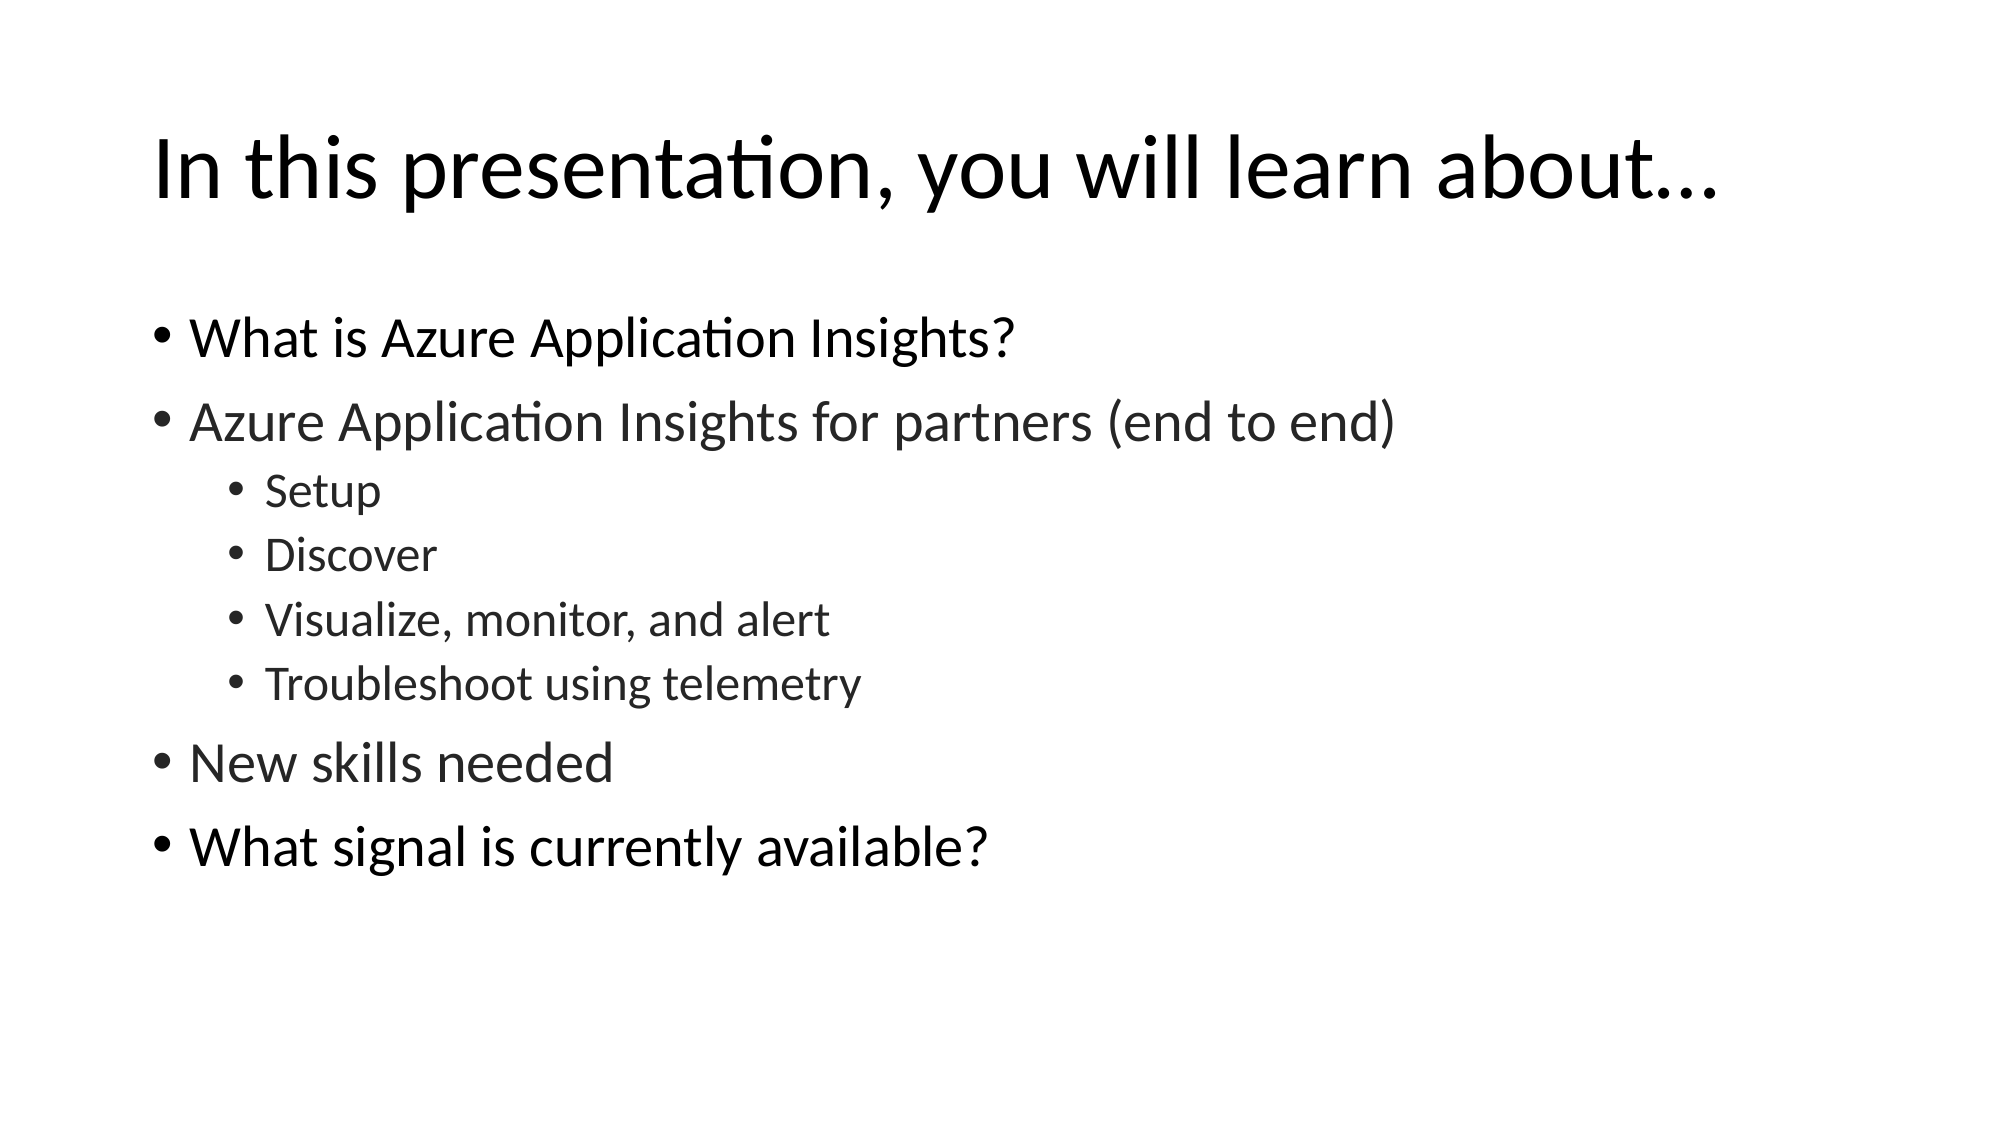

# In this presentation, you will learn about…
What is Azure Application Insights?
Azure Application Insights for partners (end to end)
Setup
Discover
Visualize, monitor, and alert
Troubleshoot using telemetry
New skills needed
What signal is currently available?